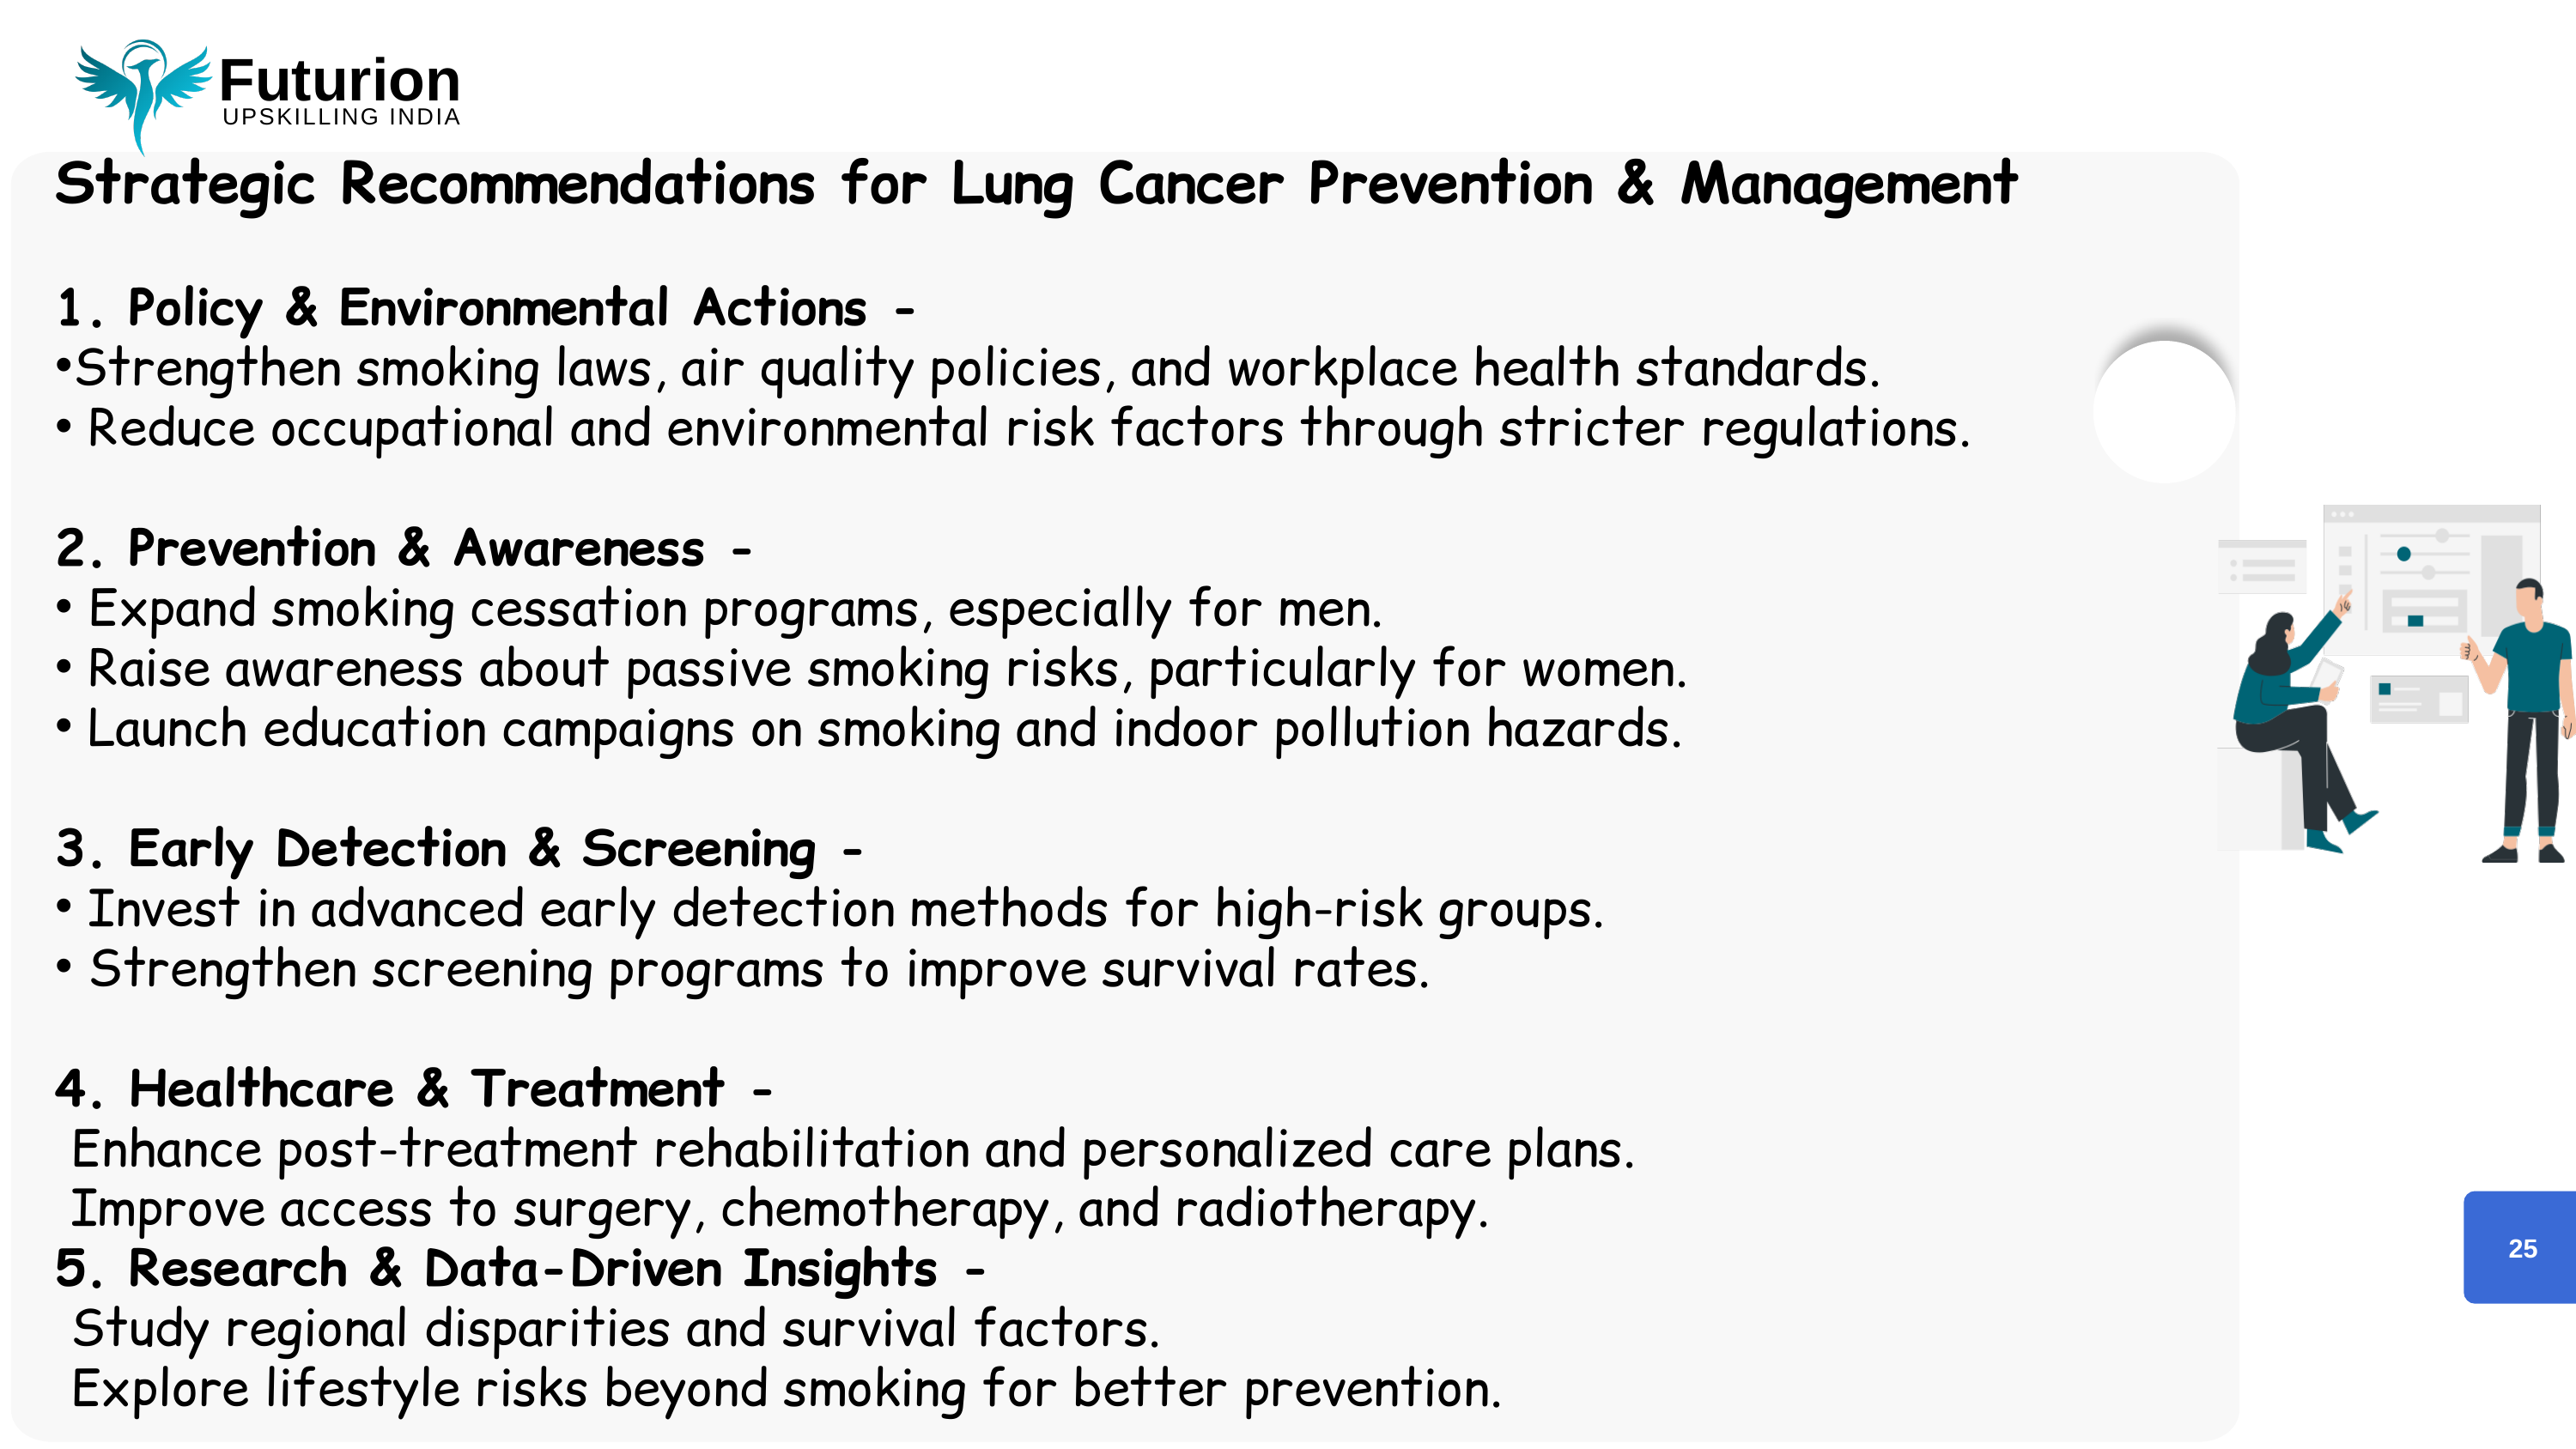

Futurion
UPSKILLING INDIA
Strategic Recommendations for Lung Cancer Prevention & Management

1. Policy & Environmental Actions -
Strengthen smoking laws, air quality policies, and workplace health standards.
 Reduce occupational and environmental risk factors through stricter regulations.

2. Prevention & Awareness -
 Expand smoking cessation programs, especially for men.
 Raise awareness about passive smoking risks, particularly for women.
 Launch education campaigns on smoking and indoor pollution hazards.

3. Early Detection & Screening -
 Invest in advanced early detection methods for high-risk groups.
 Strengthen screening programs to improve survival rates.

4. Healthcare & Treatment -
 Enhance post-treatment rehabilitation and personalized care plans.
 Improve access to surgery, chemotherapy, and radiotherapy.
5. Research & Data-Driven Insights -
 Study regional disparities and survival factors.
 Explore lifestyle risks beyond smoking for better prevention.

25